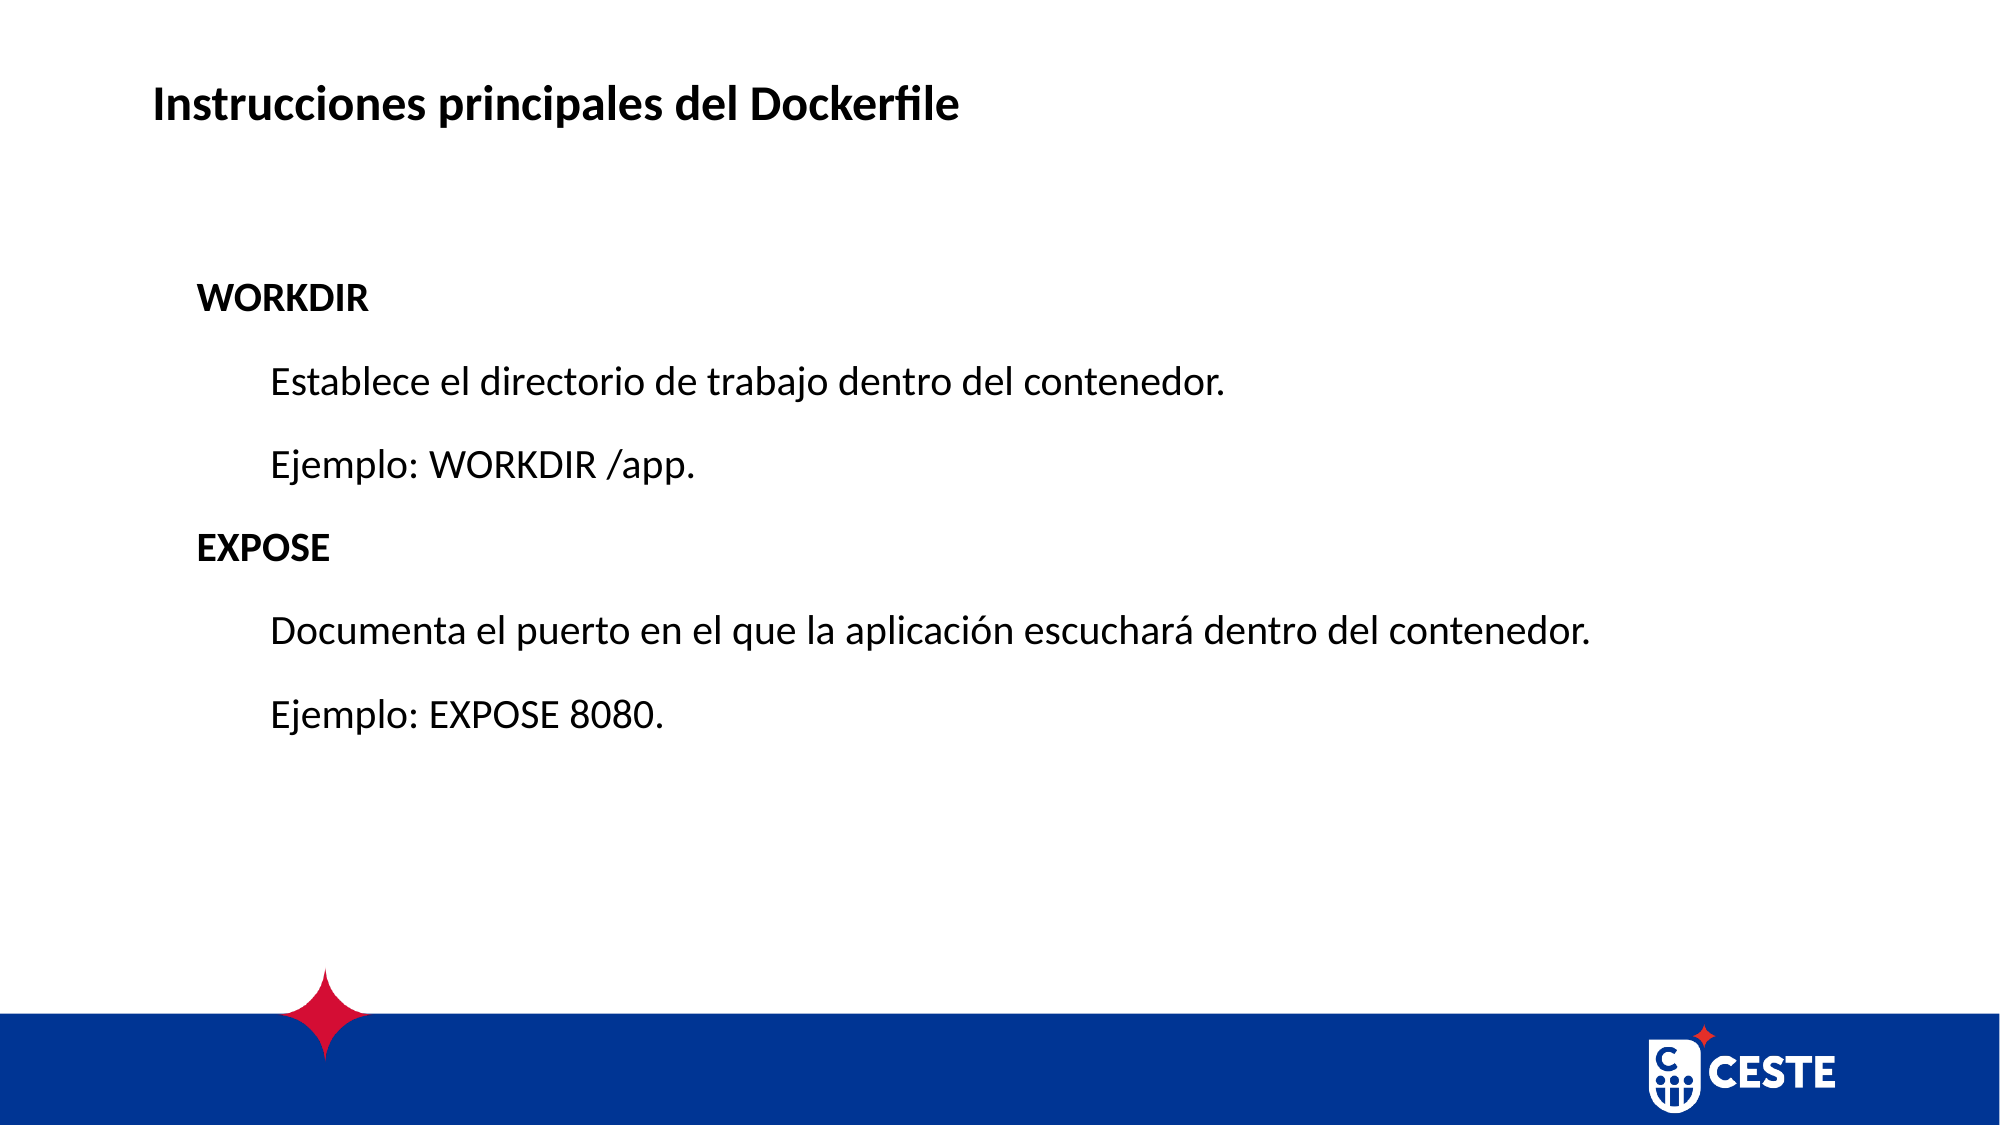

# Instrucciones principales del Dockerfile

WORKDIR
Establece el directorio de trabajo dentro del contenedor.
Ejemplo: WORKDIR /app.
EXPOSE
Documenta el puerto en el que la aplicación escuchará dentro del contenedor.
Ejemplo: EXPOSE 8080.